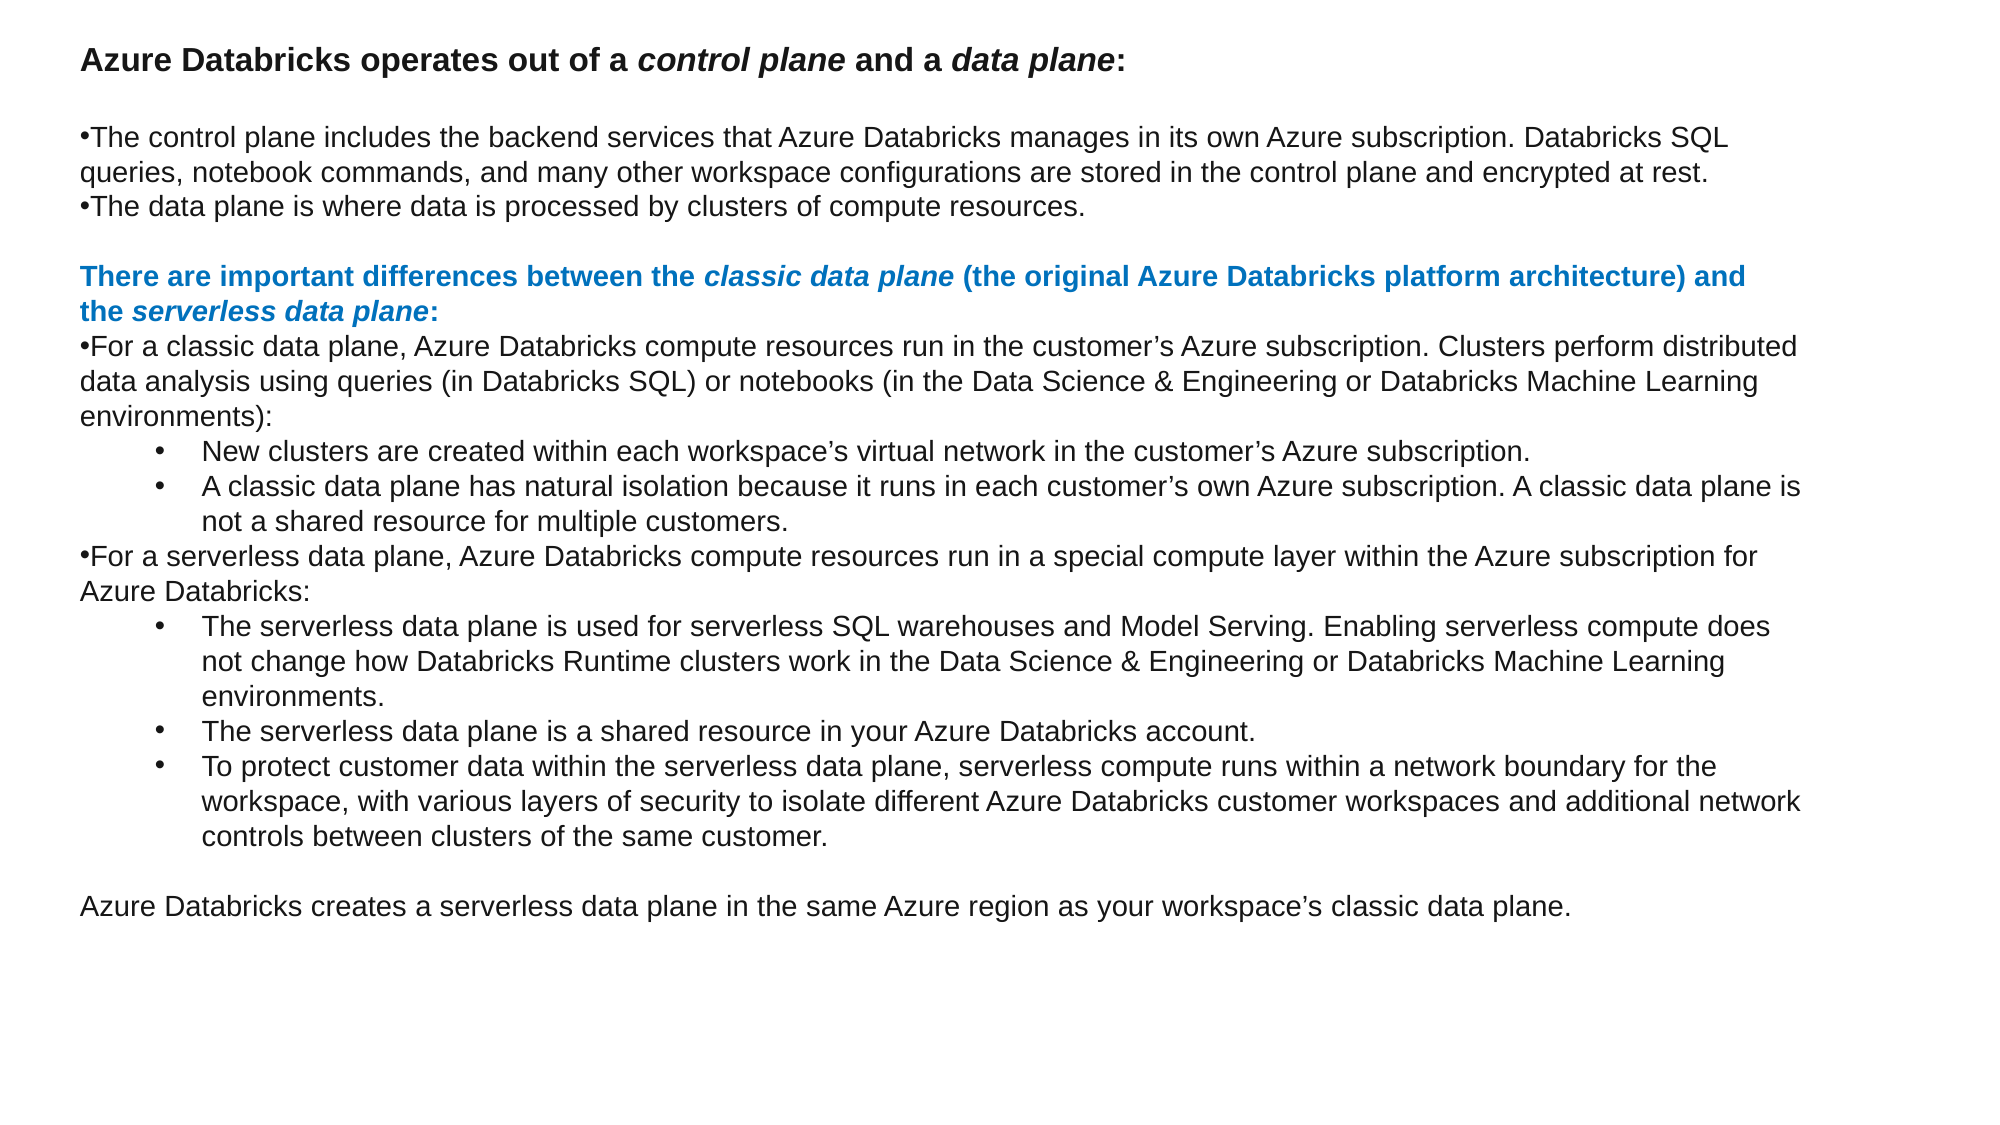

Azure Databricks operates out of a control plane and a data plane:

The control plane includes the backend services that Azure Databricks manages in its own Azure subscription. Databricks SQL queries, notebook commands, and many other workspace configurations are stored in the control plane and encrypted at rest.
The data plane is where data is processed by clusters of compute resources.

There are important differences between the classic data plane (the original Azure Databricks platform architecture) and the serverless data plane:
For a classic data plane, Azure Databricks compute resources run in the customer’s Azure subscription. Clusters perform distributed data analysis using queries (in Databricks SQL) or notebooks (in the Data Science & Engineering or Databricks Machine Learning environments):
New clusters are created within each workspace’s virtual network in the customer’s Azure subscription.
A classic data plane has natural isolation because it runs in each customer’s own Azure subscription. A classic data plane is not a shared resource for multiple customers.
For a serverless data plane, Azure Databricks compute resources run in a special compute layer within the Azure subscription for Azure Databricks:
The serverless data plane is used for serverless SQL warehouses and Model Serving. Enabling serverless compute does not change how Databricks Runtime clusters work in the Data Science & Engineering or Databricks Machine Learning environments.
The serverless data plane is a shared resource in your Azure Databricks account.
To protect customer data within the serverless data plane, serverless compute runs within a network boundary for the workspace, with various layers of security to isolate different Azure Databricks customer workspaces and additional network controls between clusters of the same customer.

Azure Databricks creates a serverless data plane in the same Azure region as your workspace’s classic data plane.